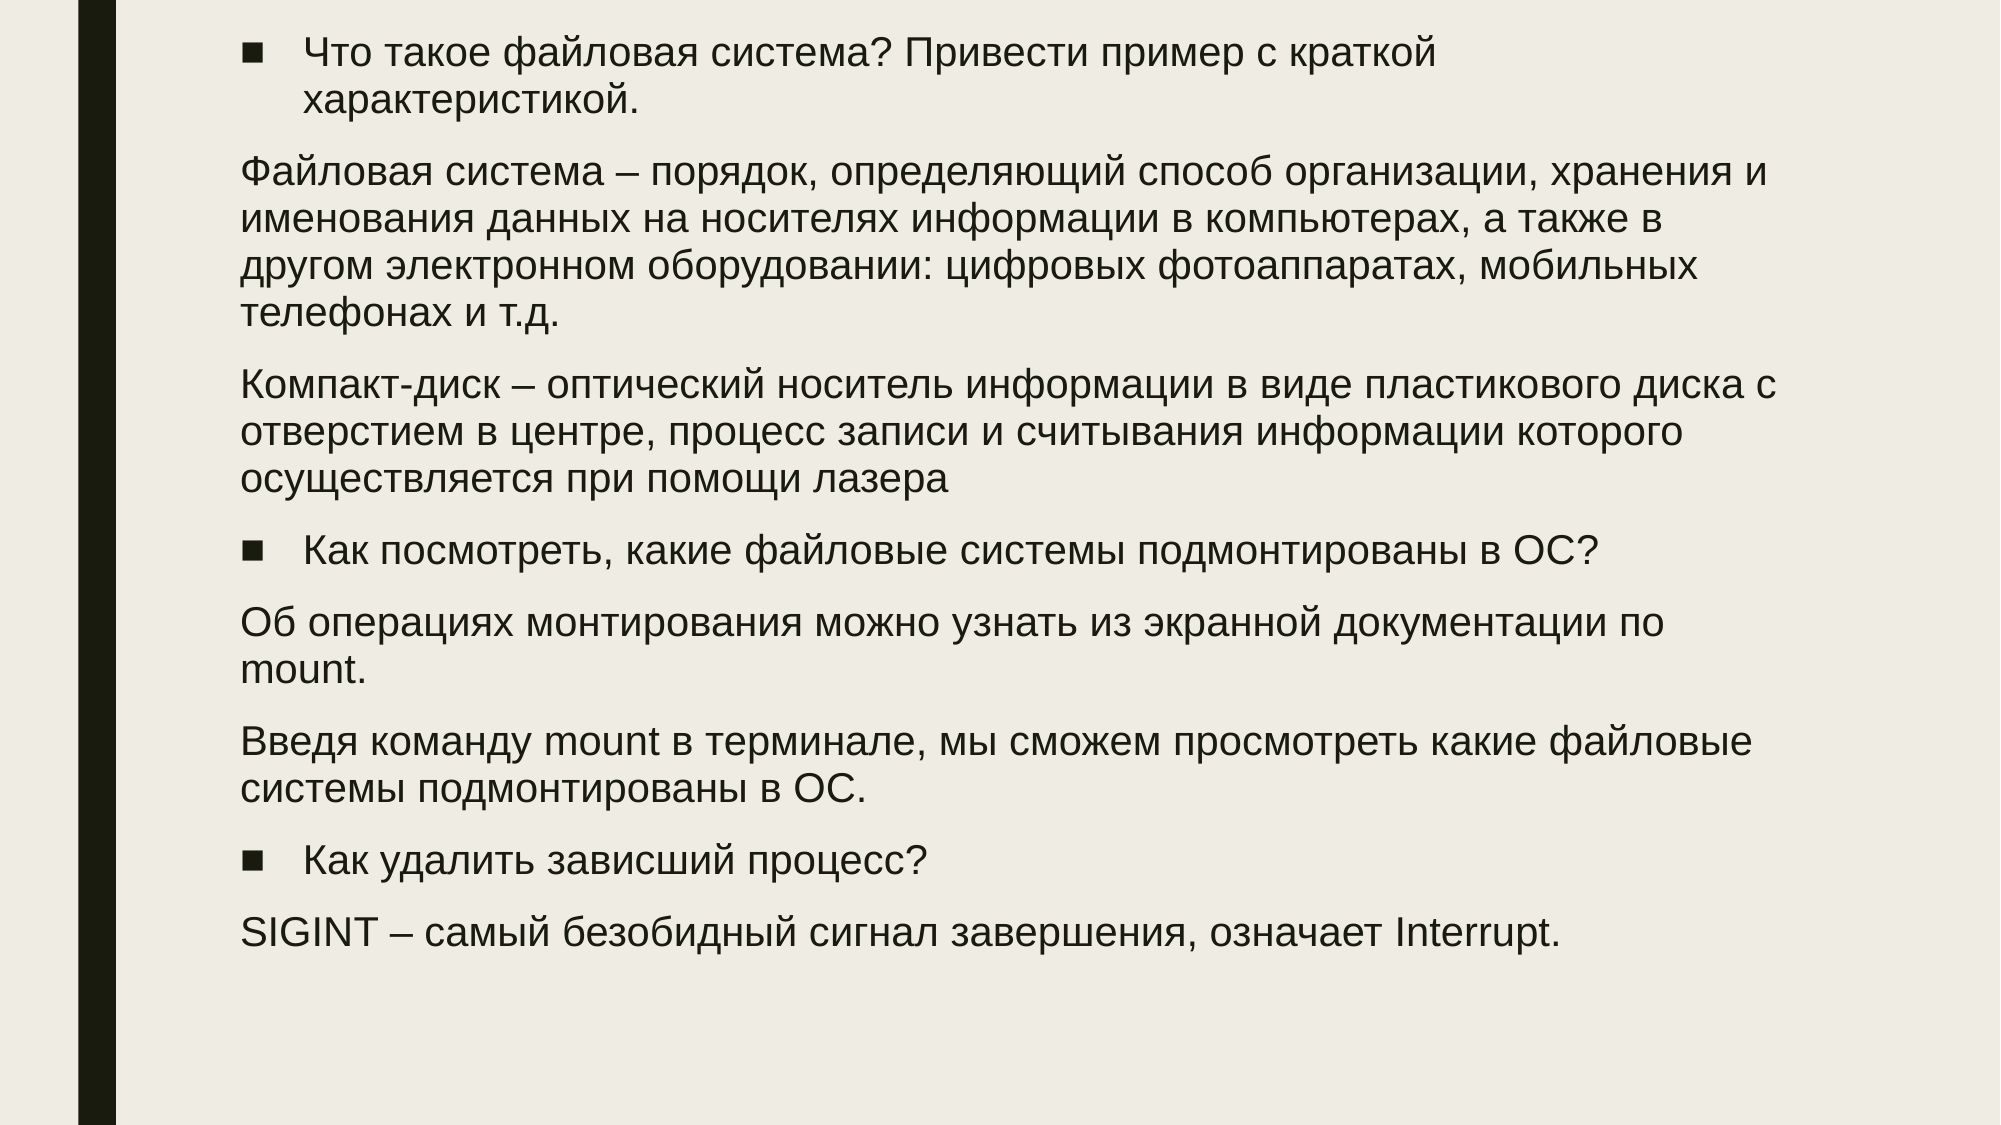

Что такое файловая система? Привести пример с краткой характеристикой.
Файловая система – порядок, определяющий способ организации, хранения и именования данных на носителях информации в компьютерах, а также в другом электронном оборудовании: цифровых фотоаппаратах, мобильных телефонах и т.д.
Компакт-диск – оптический носитель информации в виде пластикового диска с отверстием в центре, процесс записи и считывания информации которого осуществляется при помощи лазера
Как посмотреть, какие файловые системы подмонтированы в ОС?
Об операциях монтирования можно узнать из экранной документации по mount.
Введя команду mount в терминале, мы сможем просмотреть какие файловые системы подмонтированы в ОС.
Как удалить зависший процесс?
SIGINT – самый безобидный сигнал завершения, означает Interrupt.